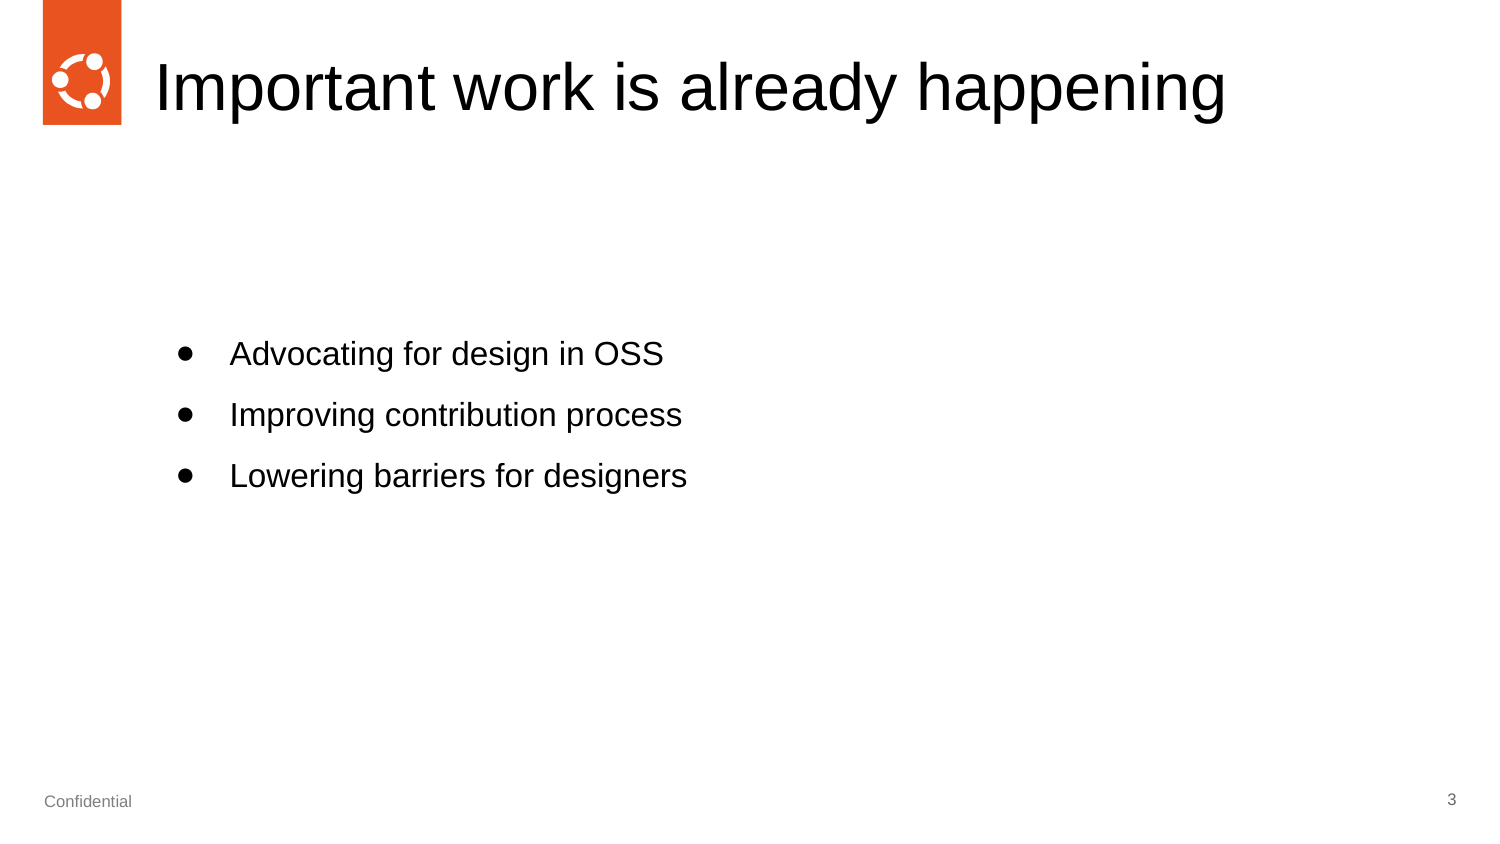

# Important work is already happening
Advocating for design in OSS
Improving contribution process
Lowering barriers for designers

3
Confidential